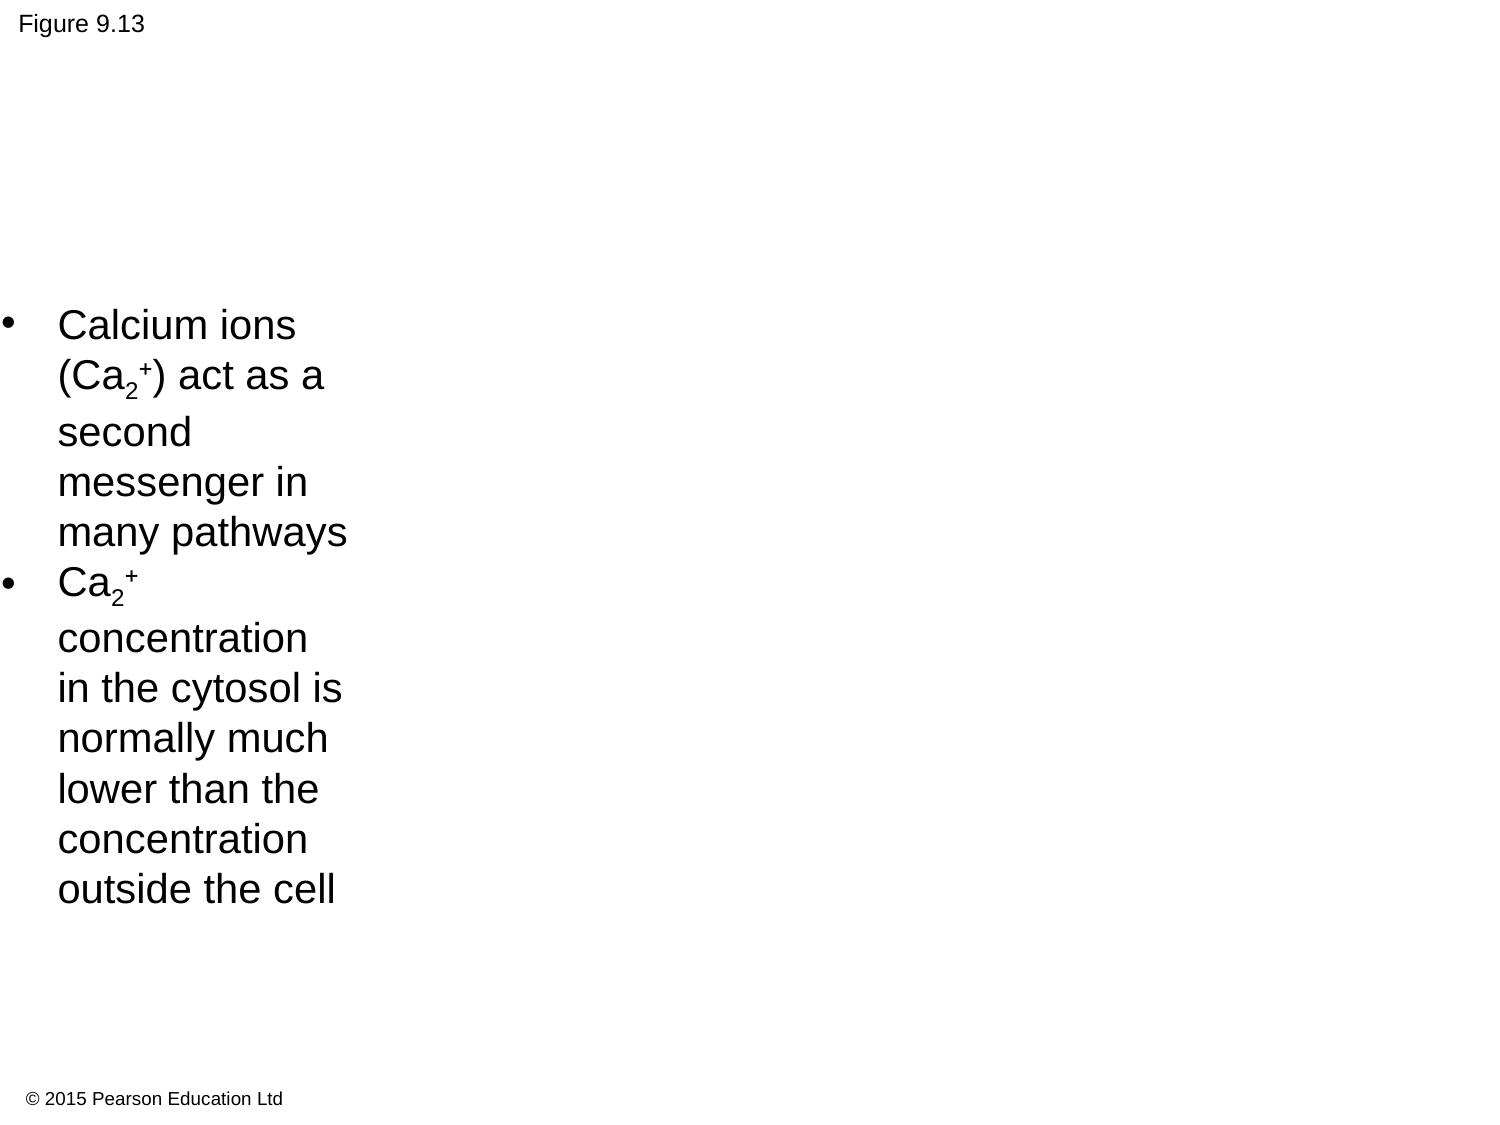

# Figure 9.13
Calcium ions (Ca2+) act as a second messenger in many pathways
Ca2+ concentration in the cytosol is normally much lower than the concentration outside the cell